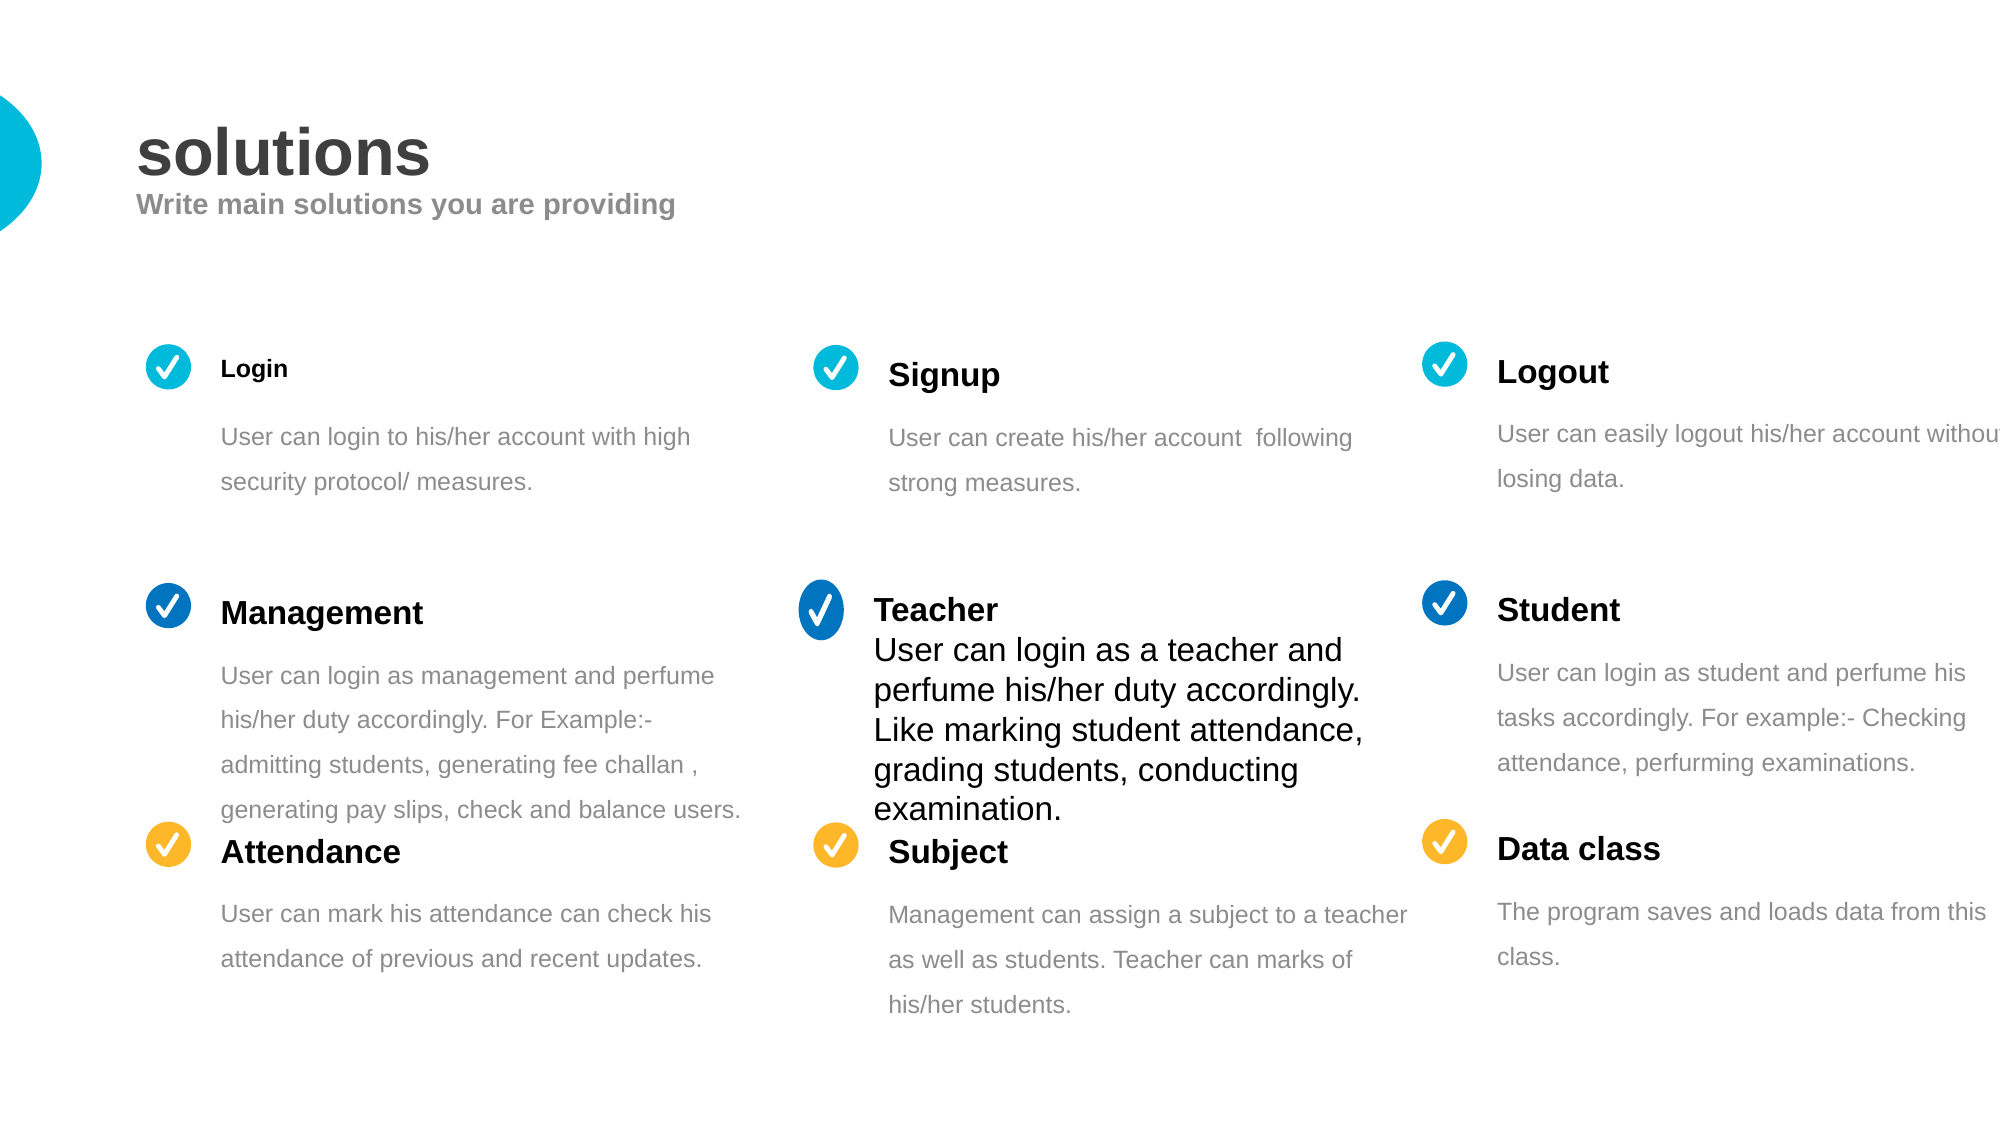

solutions
Write main solutions you are providing

Logout
User can easily logout his/her account without losing data.

Login
User can login to his/her account with high security protocol/ measures.

Signup
User can create his/her account  following strong measures.

Teacher
User can login as a teacher and perfume his/her duty accordingly.
Like marking student attendance, grading students, conducting examination.
.

Student
User can login as student and perfume his tasks accordingly. For example:- Checking attendance, perfurming examinations.

Management
User can login as management and perfume his/her duty accordingly. For Example:- admitting students, generating fee challan , generating pay slips, check and balance users.

Data class
The program saves and loads data from this class.

Attendance
User can mark his attendance can check his attendance of previous and recent updates.

Subject
Management can assign a subject to a teacher as well as students. Teacher can marks of his/her students.